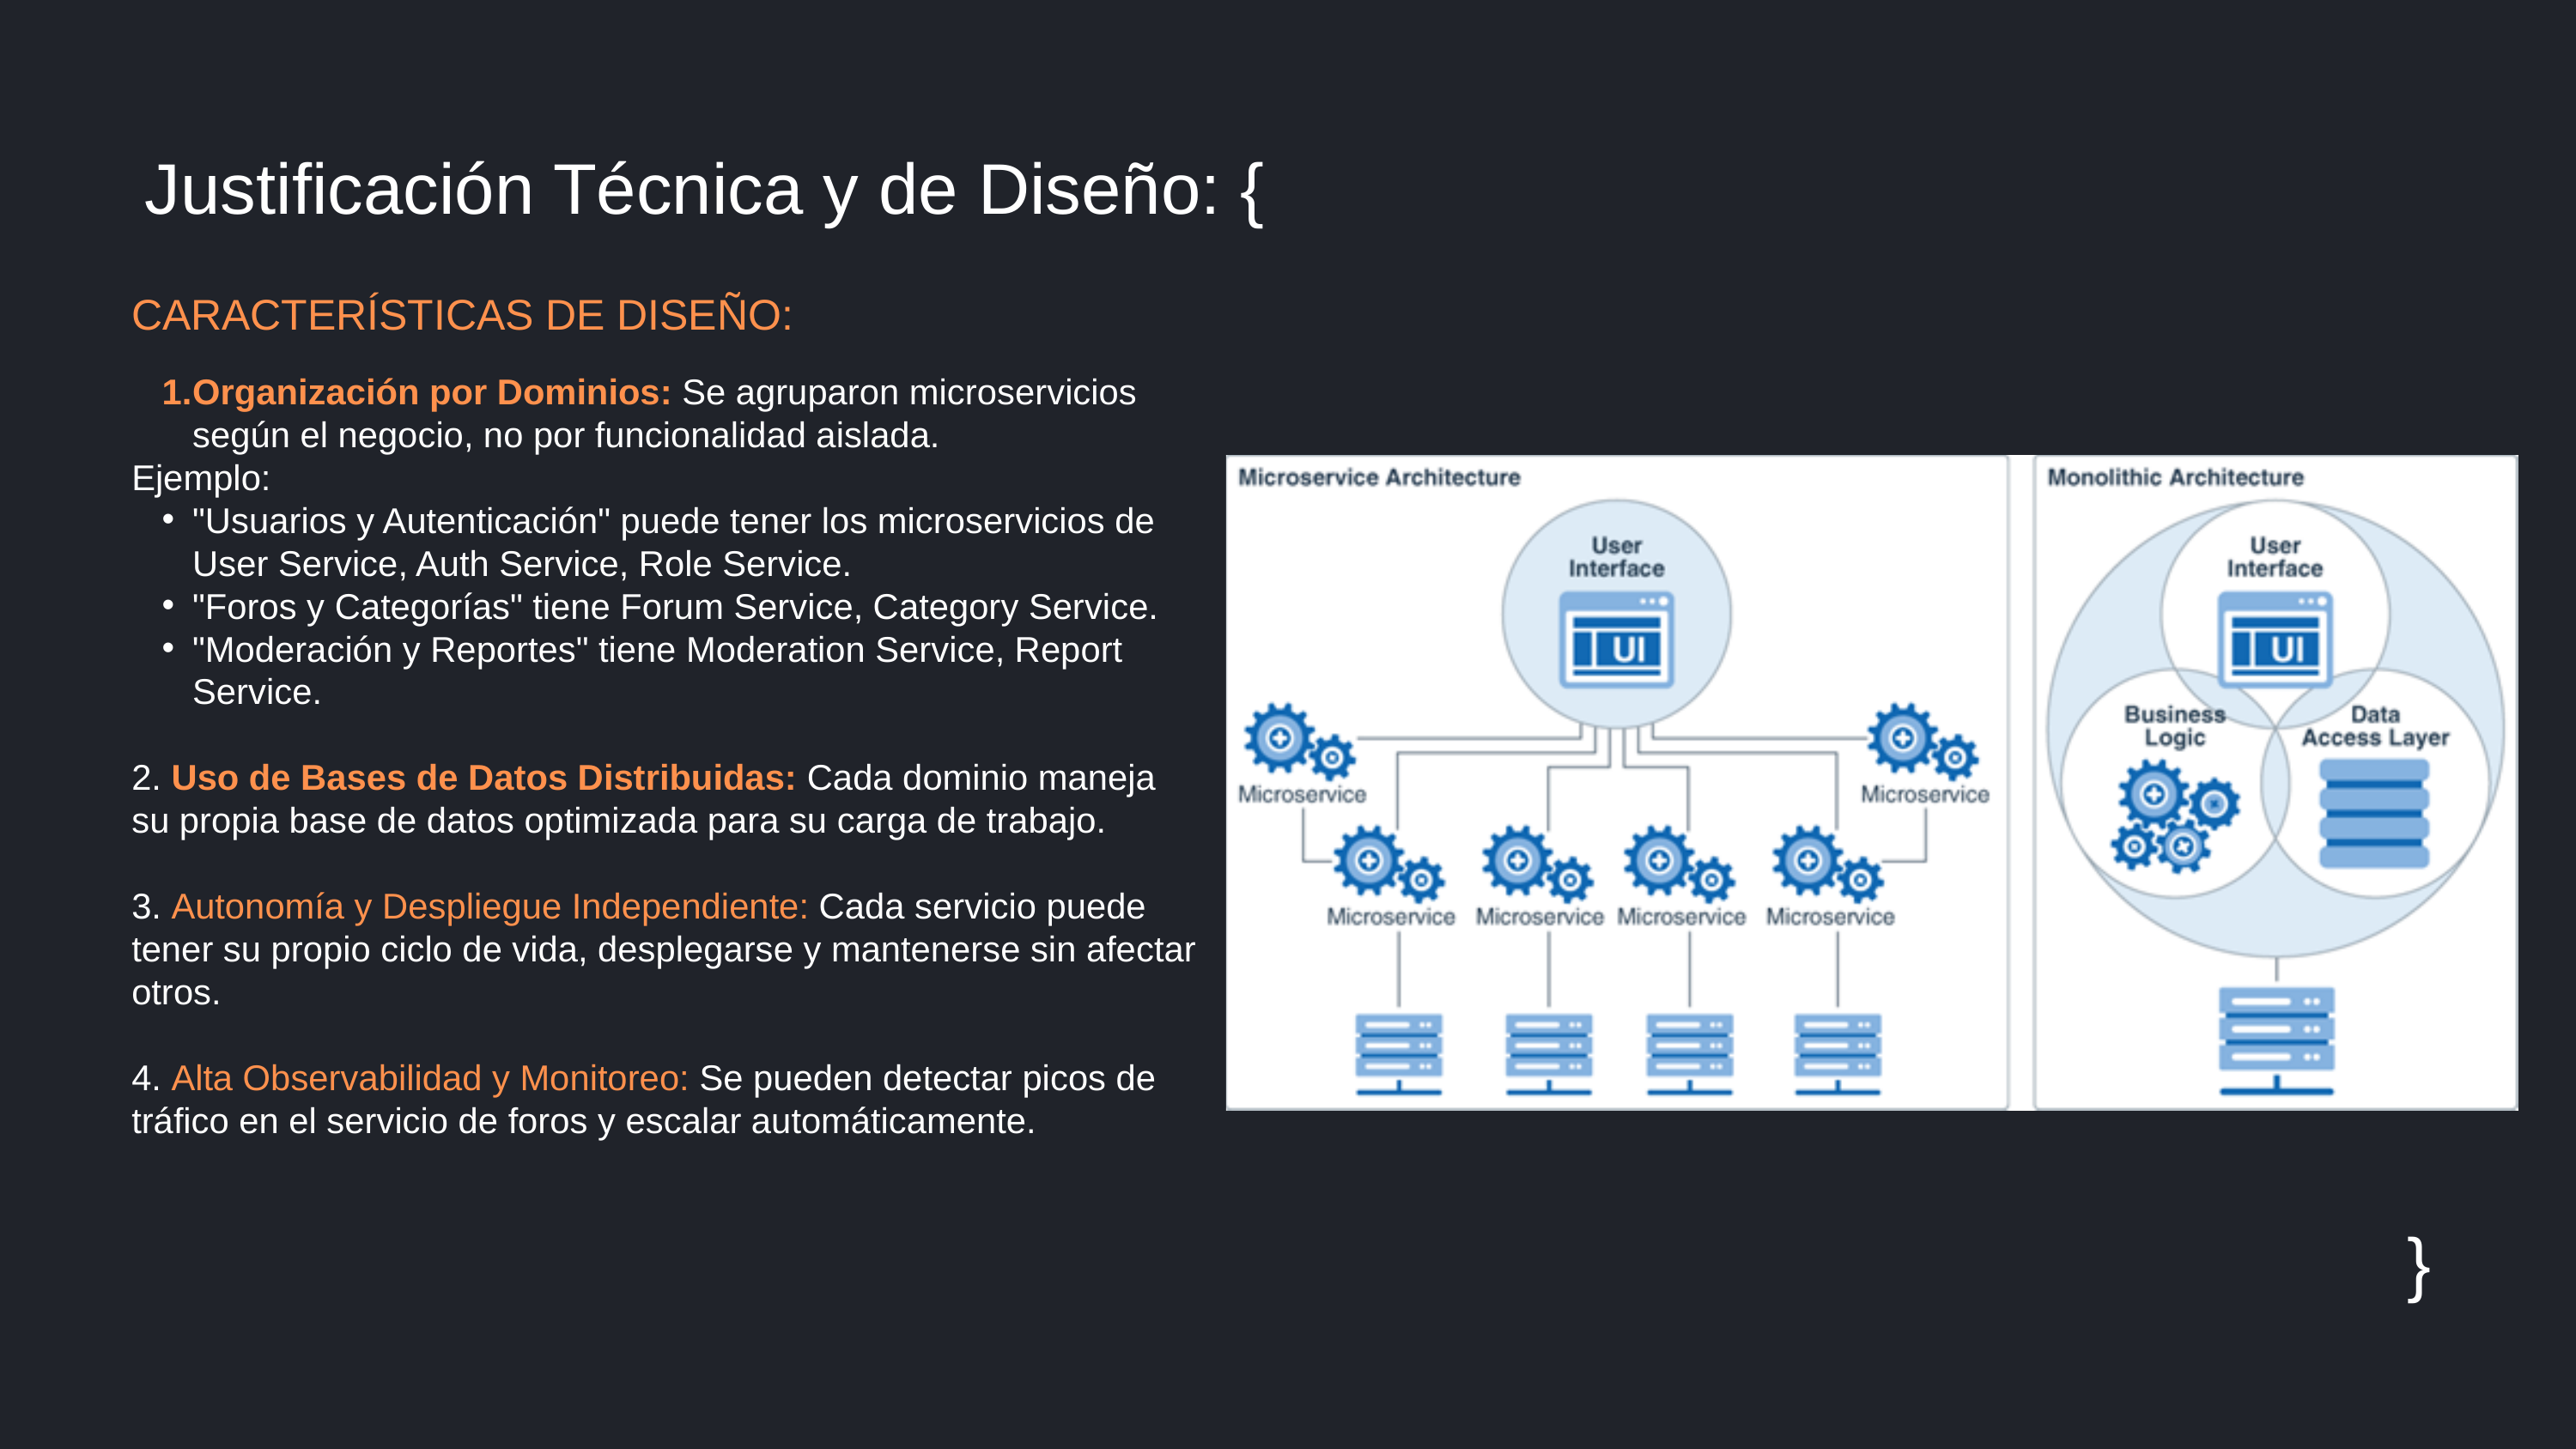

Justificación Técnica y de Diseño: {
CARACTERÍSTICAS DE DISEÑO:
Organización por Dominios: Se agruparon microservicios según el negocio, no por funcionalidad aislada.
Ejemplo:
"Usuarios y Autenticación" puede tener los microservicios de User Service, Auth Service, Role Service.
"Foros y Categorías" tiene Forum Service, Category Service.
"Moderación y Reportes" tiene Moderation Service, Report Service.

2. Uso de Bases de Datos Distribuidas: Cada dominio maneja su propia base de datos optimizada para su carga de trabajo.

3. Autonomía y Despliegue Independiente: Cada servicio puede tener su propio ciclo de vida, desplegarse y mantenerse sin afectar otros.

4. Alta Observabilidad y Monitoreo: Se pueden detectar picos de tráfico en el servicio de foros y escalar automáticamente.

}